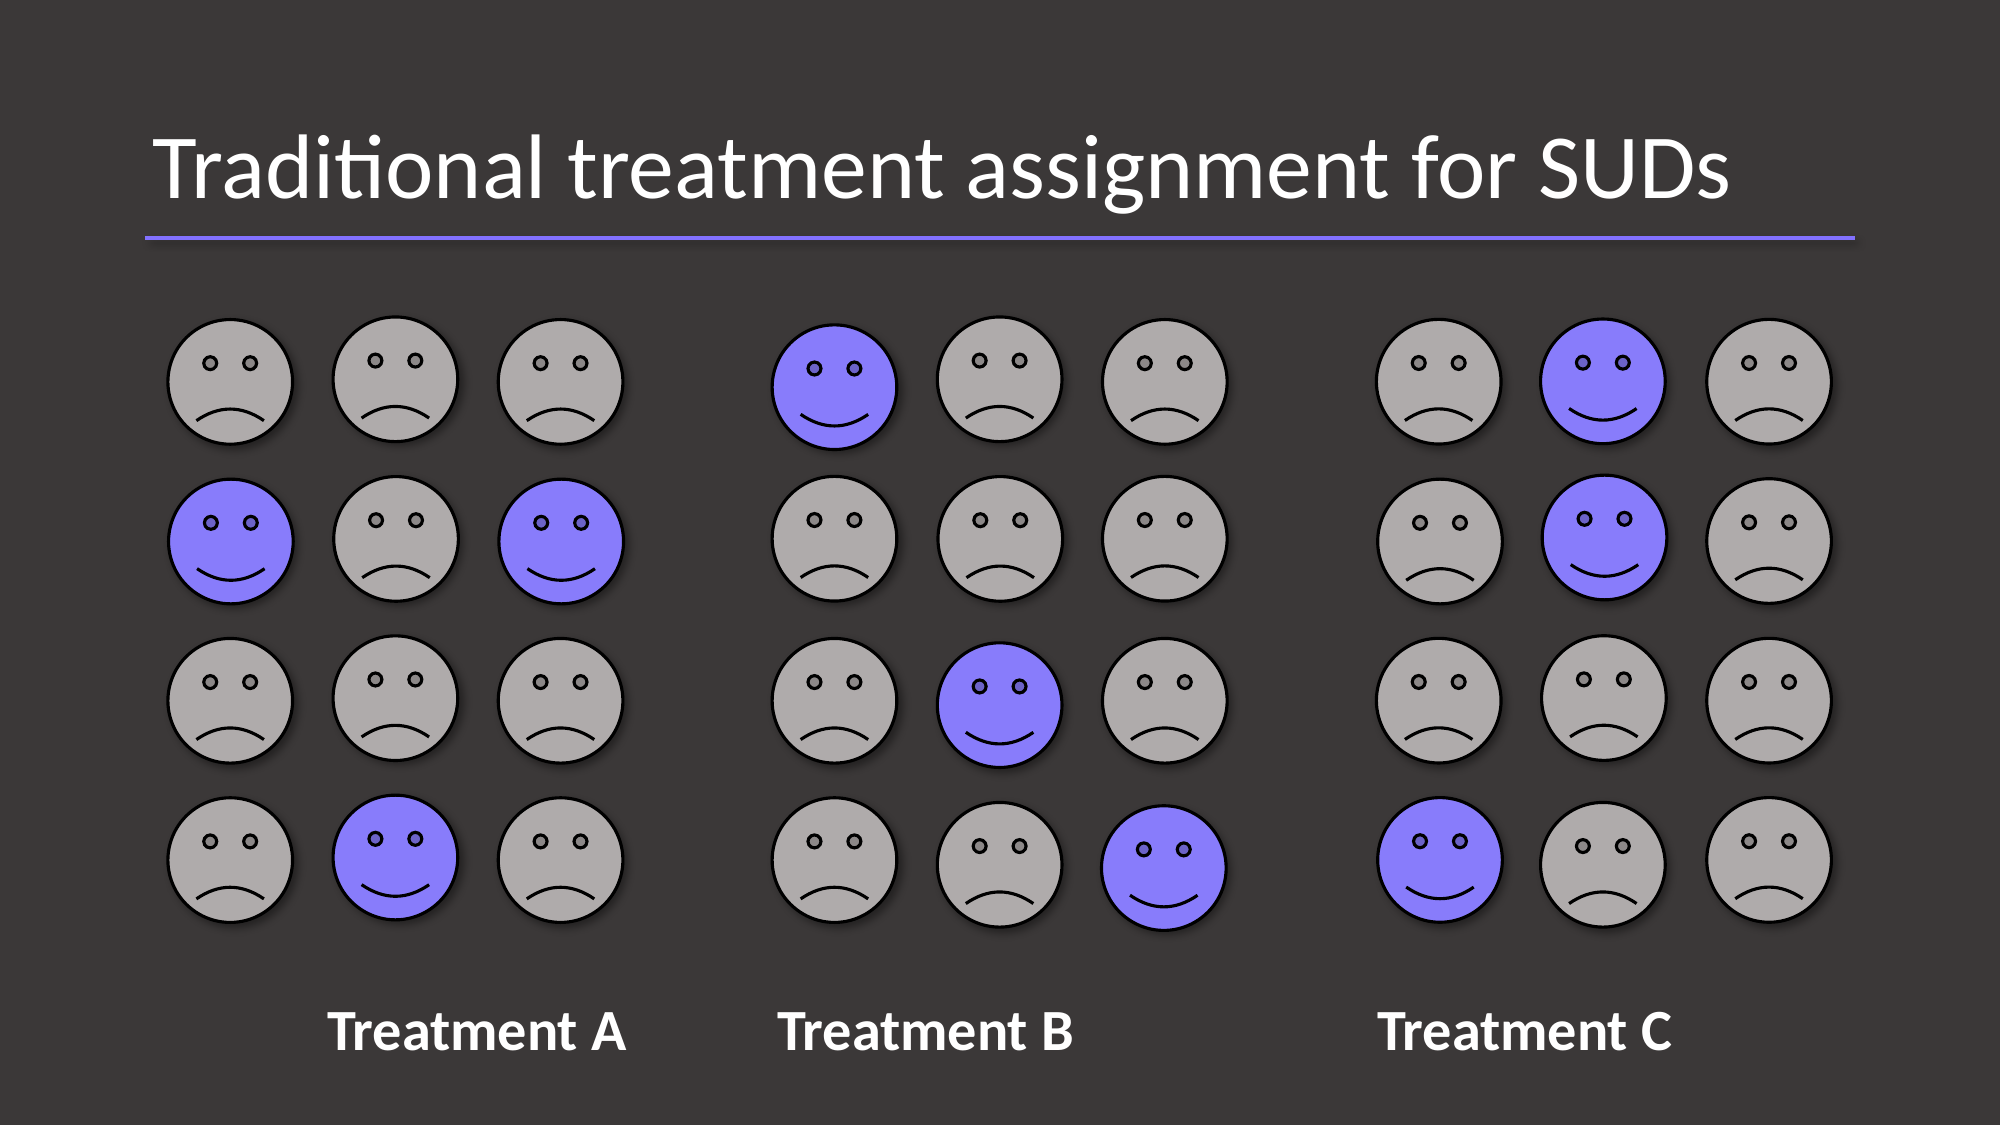

# Traditional treatment assignment for SUDs

Treatment A		Treatment B			Treatment C